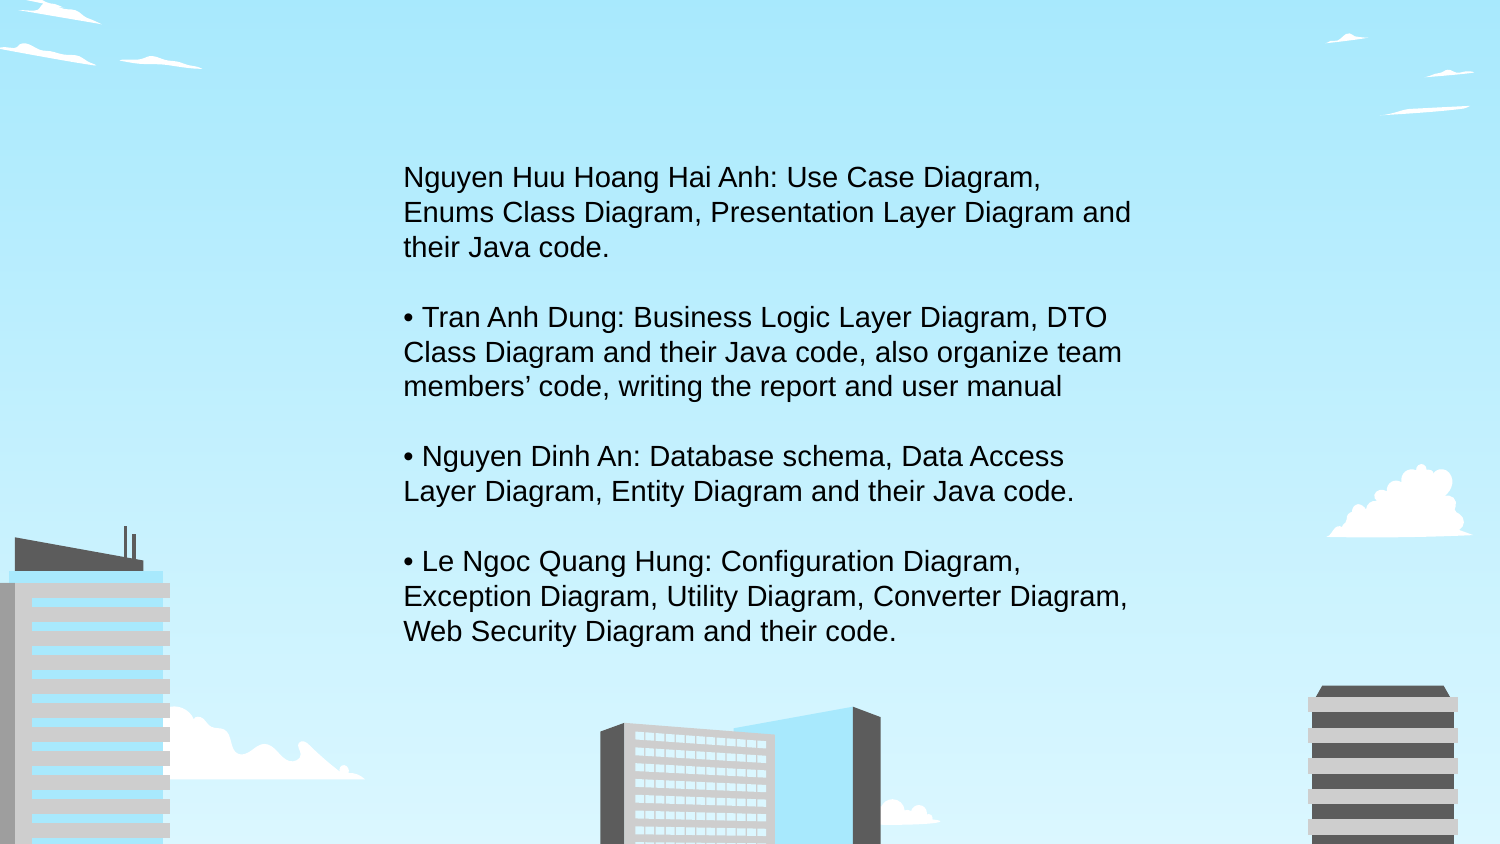

Nguyen Huu Hoang Hai Anh: Use Case Diagram, Enums Class Diagram, Presentation Layer Diagram and their Java code.

• Tran Anh Dung: Business Logic Layer Diagram, DTO Class Diagram and their Java code, also organize team members’ code, writing the report and user manual

• Nguyen Dinh An: Database schema, Data Access Layer Diagram, Entity Diagram and their Java code.

• Le Ngoc Quang Hung: Configuration Diagram, Exception Diagram, Utility Diagram, Converter Diagram, Web Security Diagram and their code.